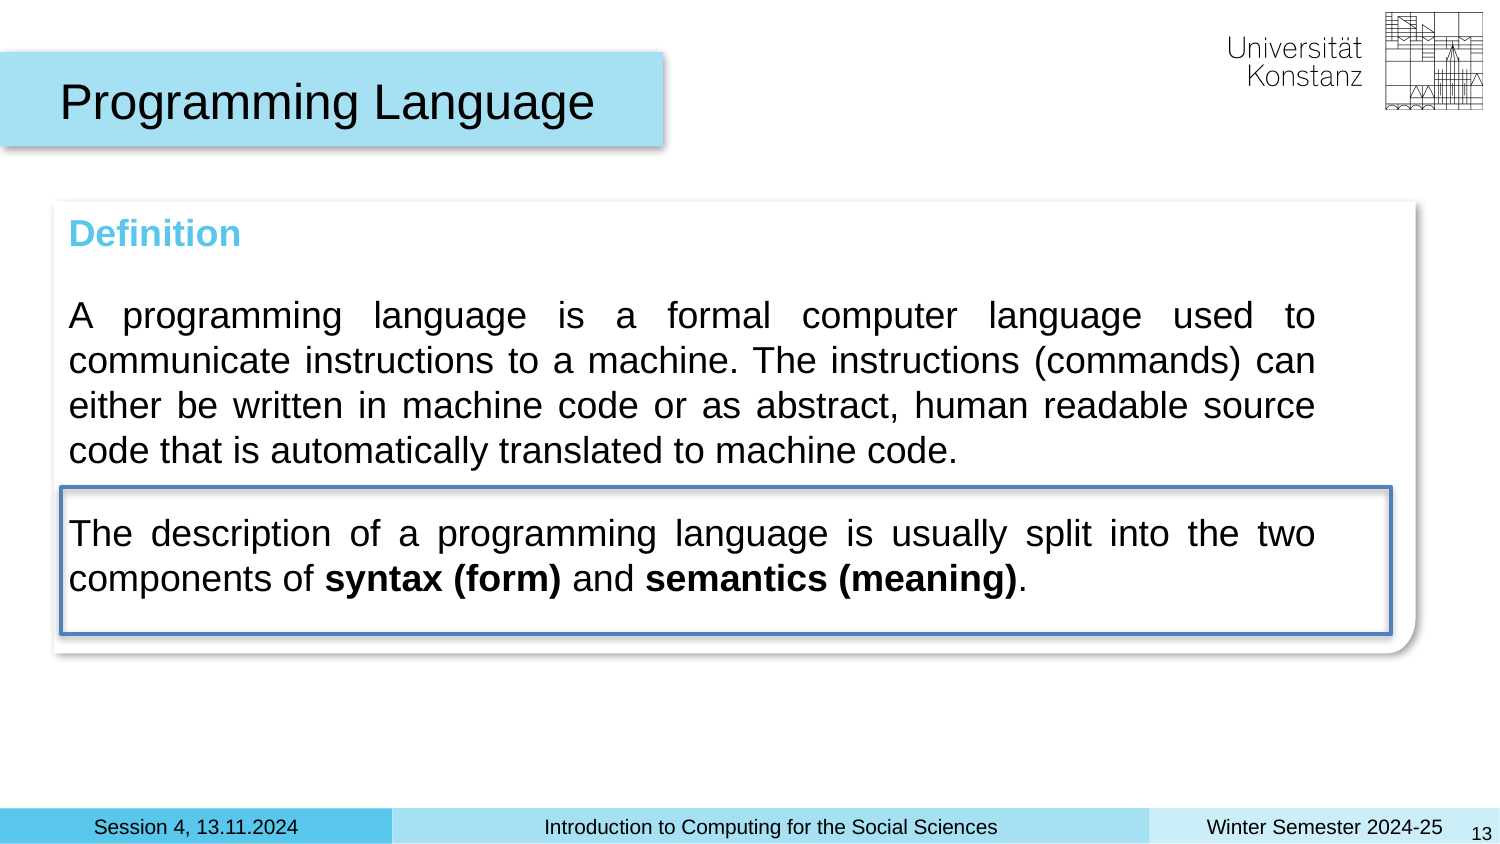

Programming Language

Definition
A programming language is a formal computer language used to communicate instructions to a machine. The instructions (commands) can either be written in machine code or as abstract, human readable source code that is automatically translated to machine code.
The description of a programming language is usually split into the two components of syntax (form) and semantics (meaning).

13